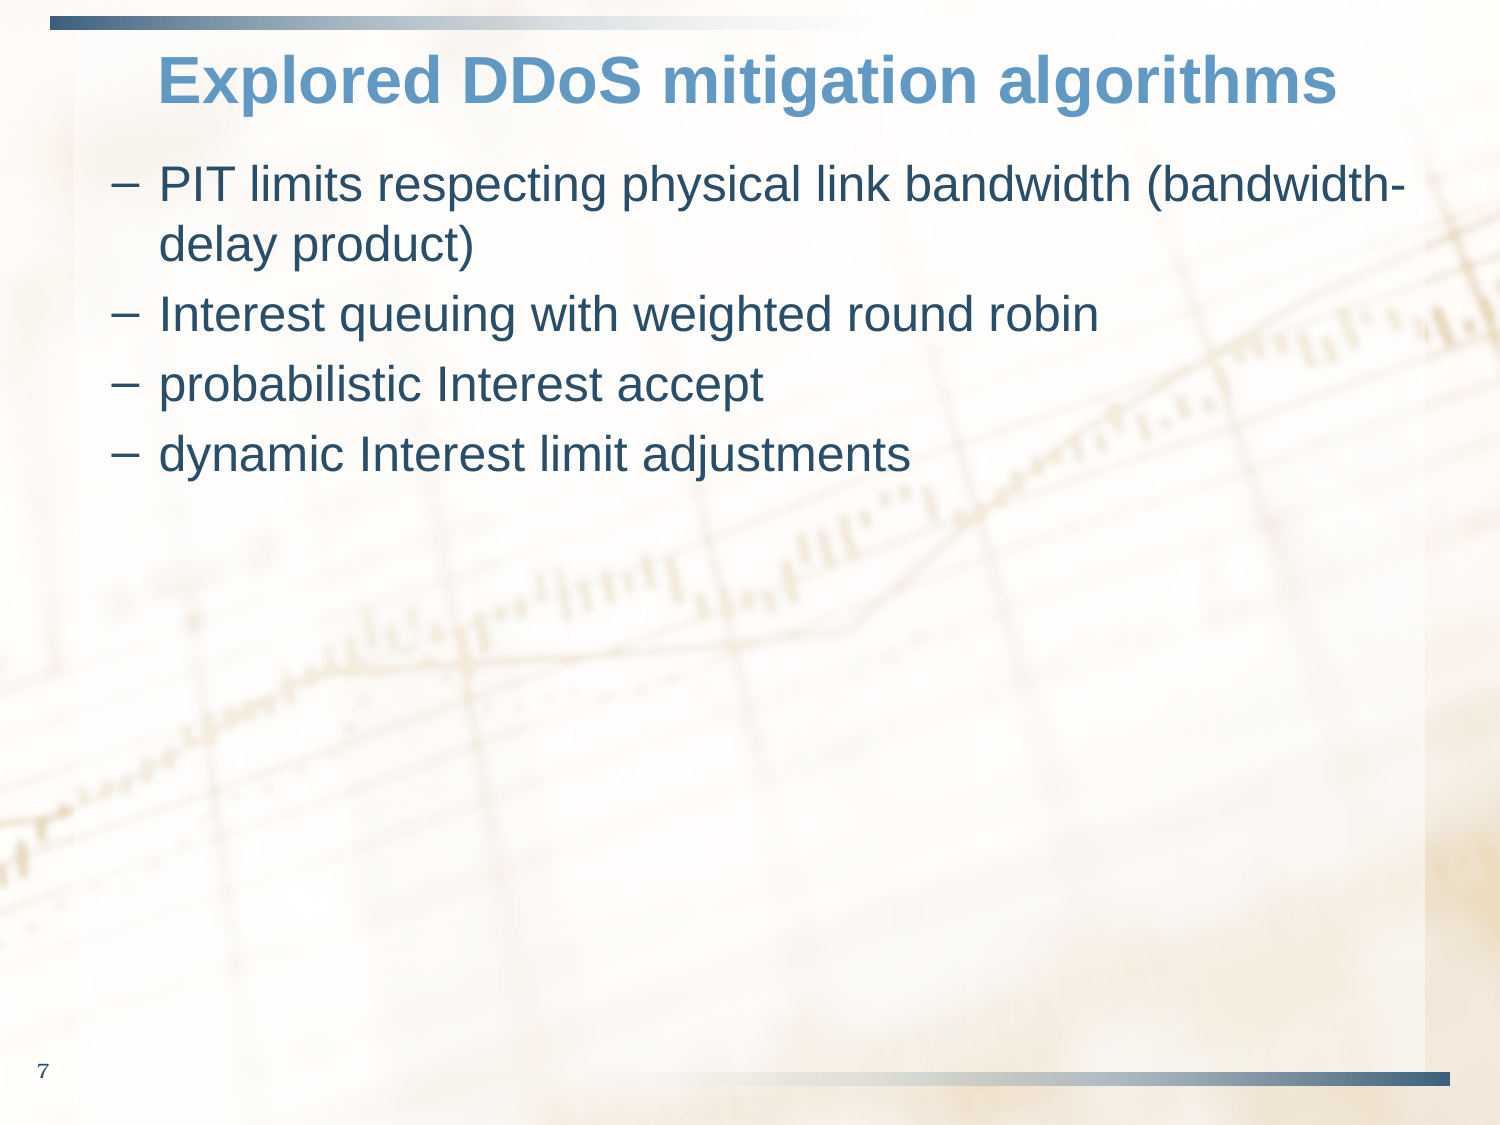

# Explored DDoS mitigation algorithms
PIT limits respecting physical link bandwidth (bandwidth-delay product)
Interest queuing with weighted round robin
probabilistic Interest accept
dynamic Interest limit adjustments

7